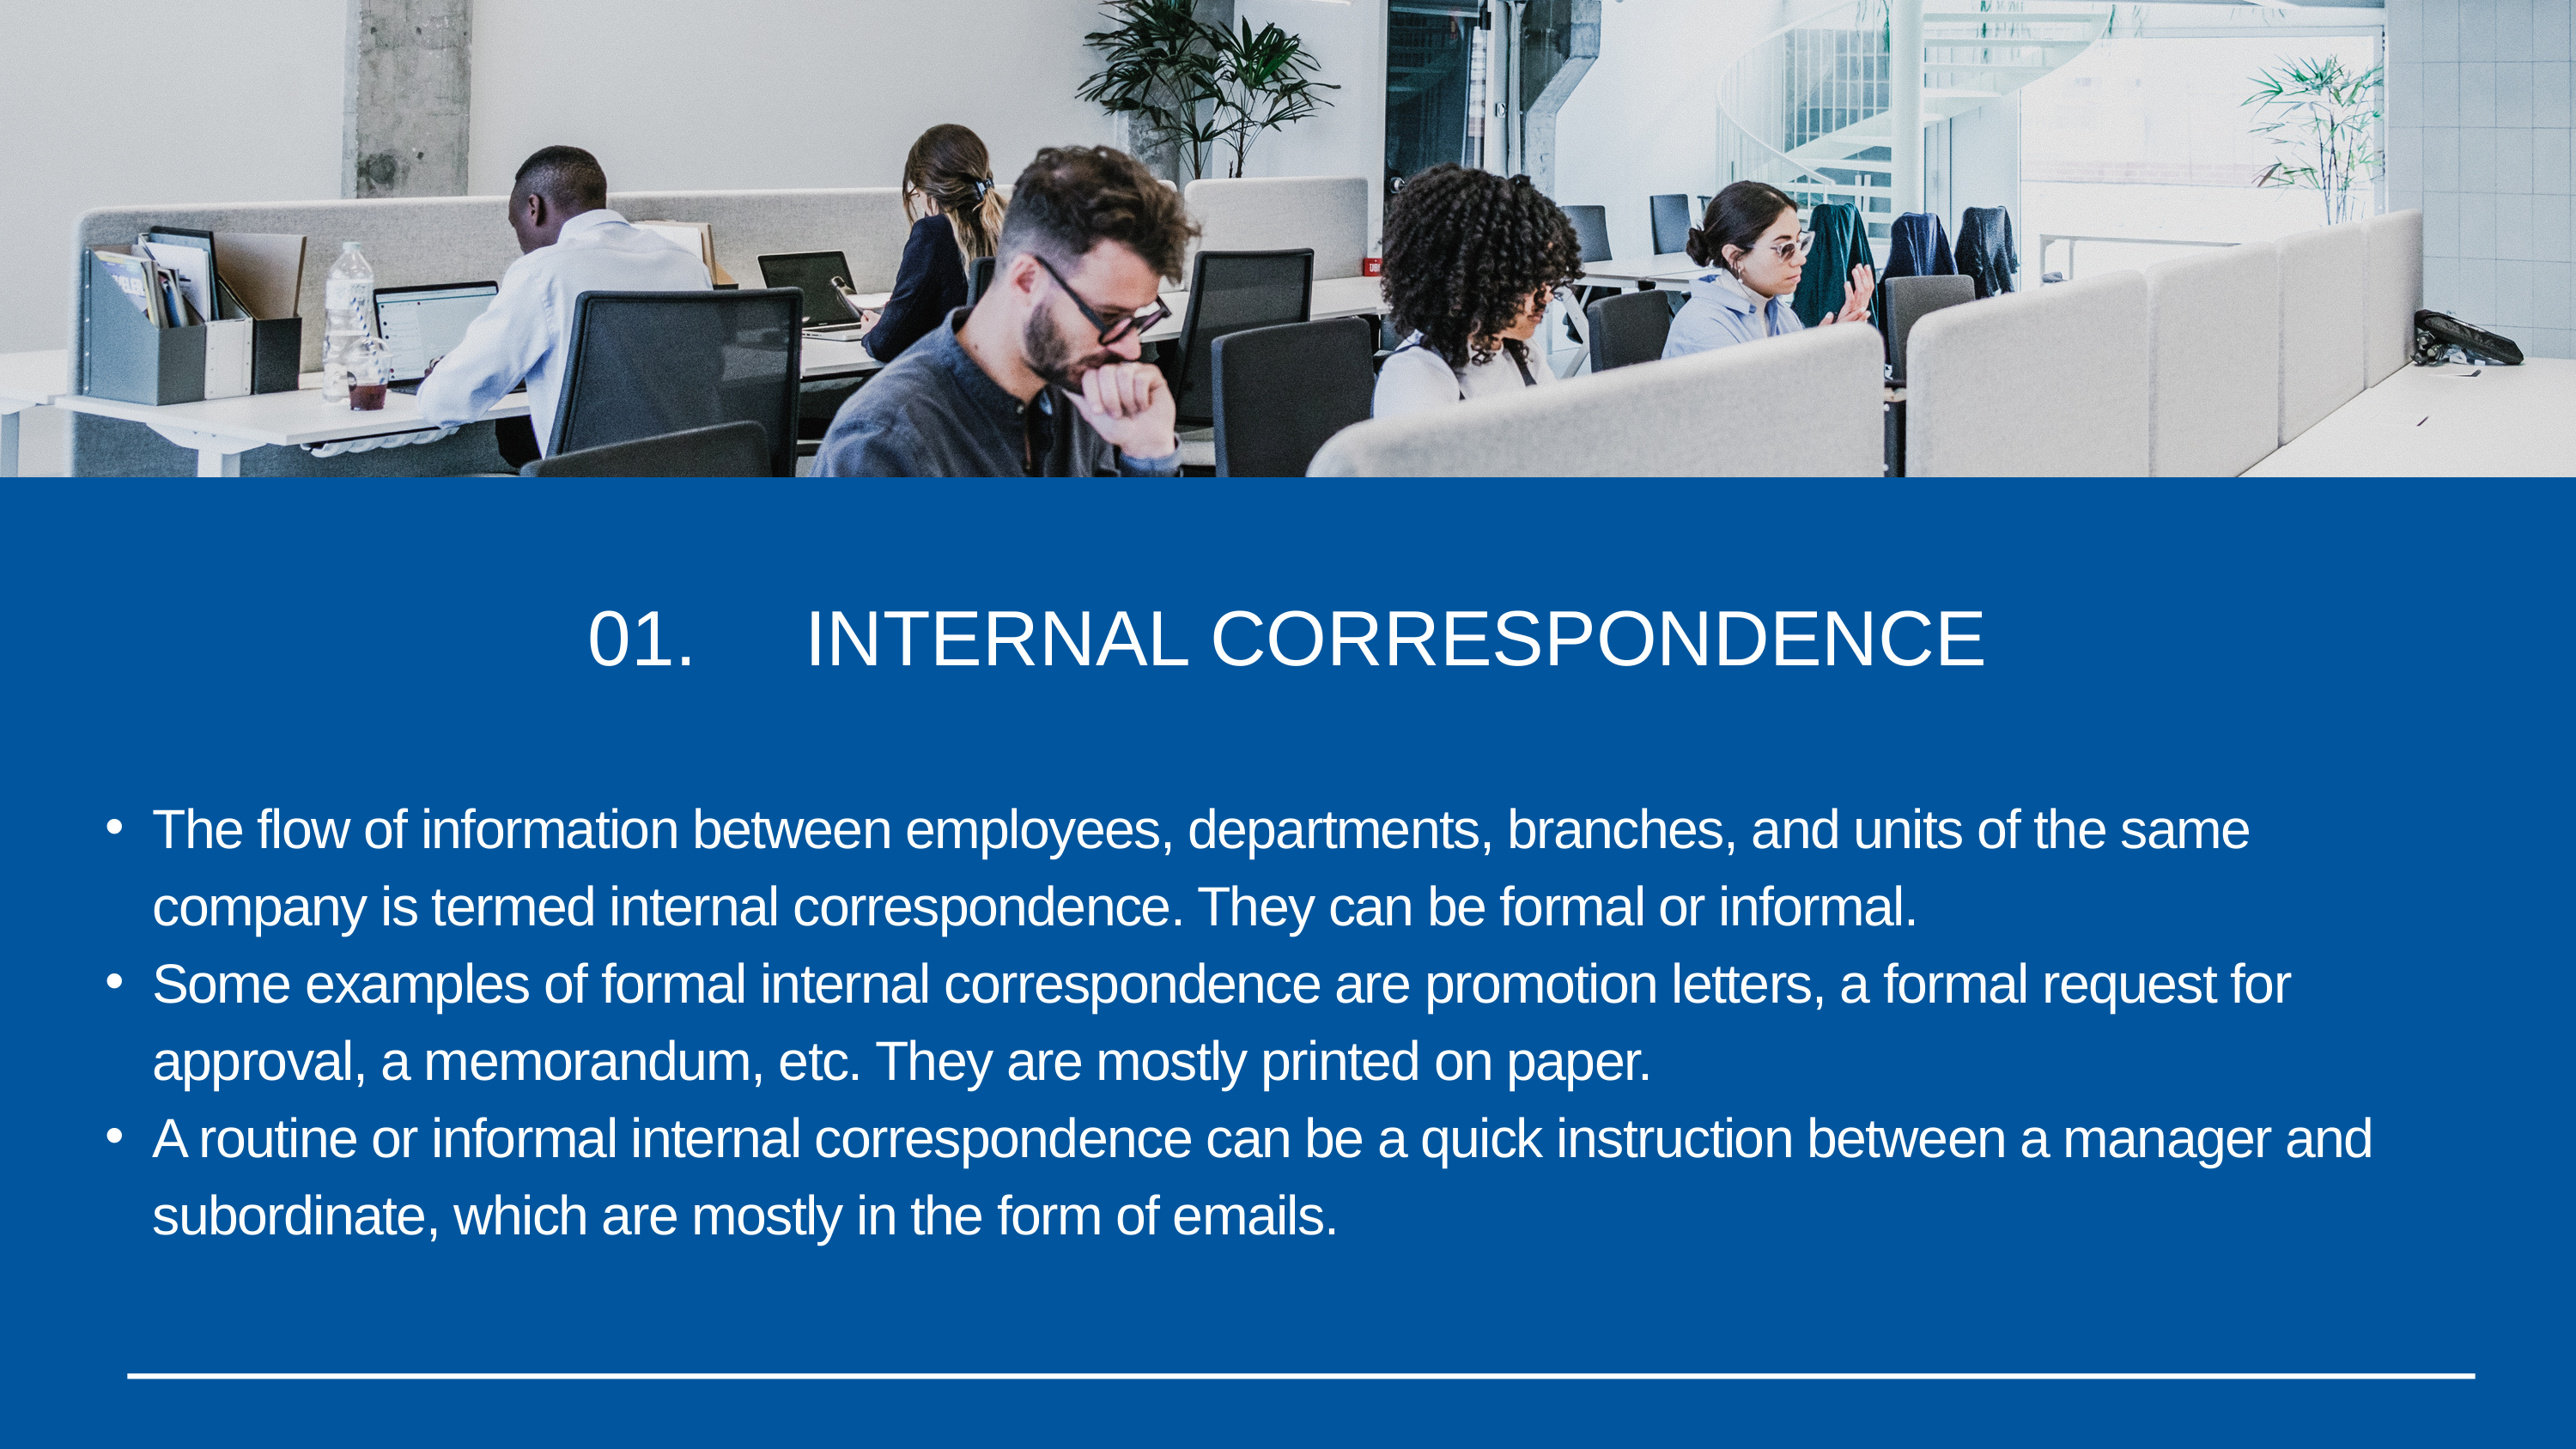

01.     INTERNAL CORRESPONDENCE
The flow of information between employees, departments, branches, and units of the same company is termed internal correspondence. They can be formal or informal.
Some examples of formal internal correspondence are promotion letters, a formal request for approval, a memorandum, etc. They are mostly printed on paper.
A routine or informal internal correspondence can be a quick instruction between a manager and subordinate, which are mostly in the form of emails.